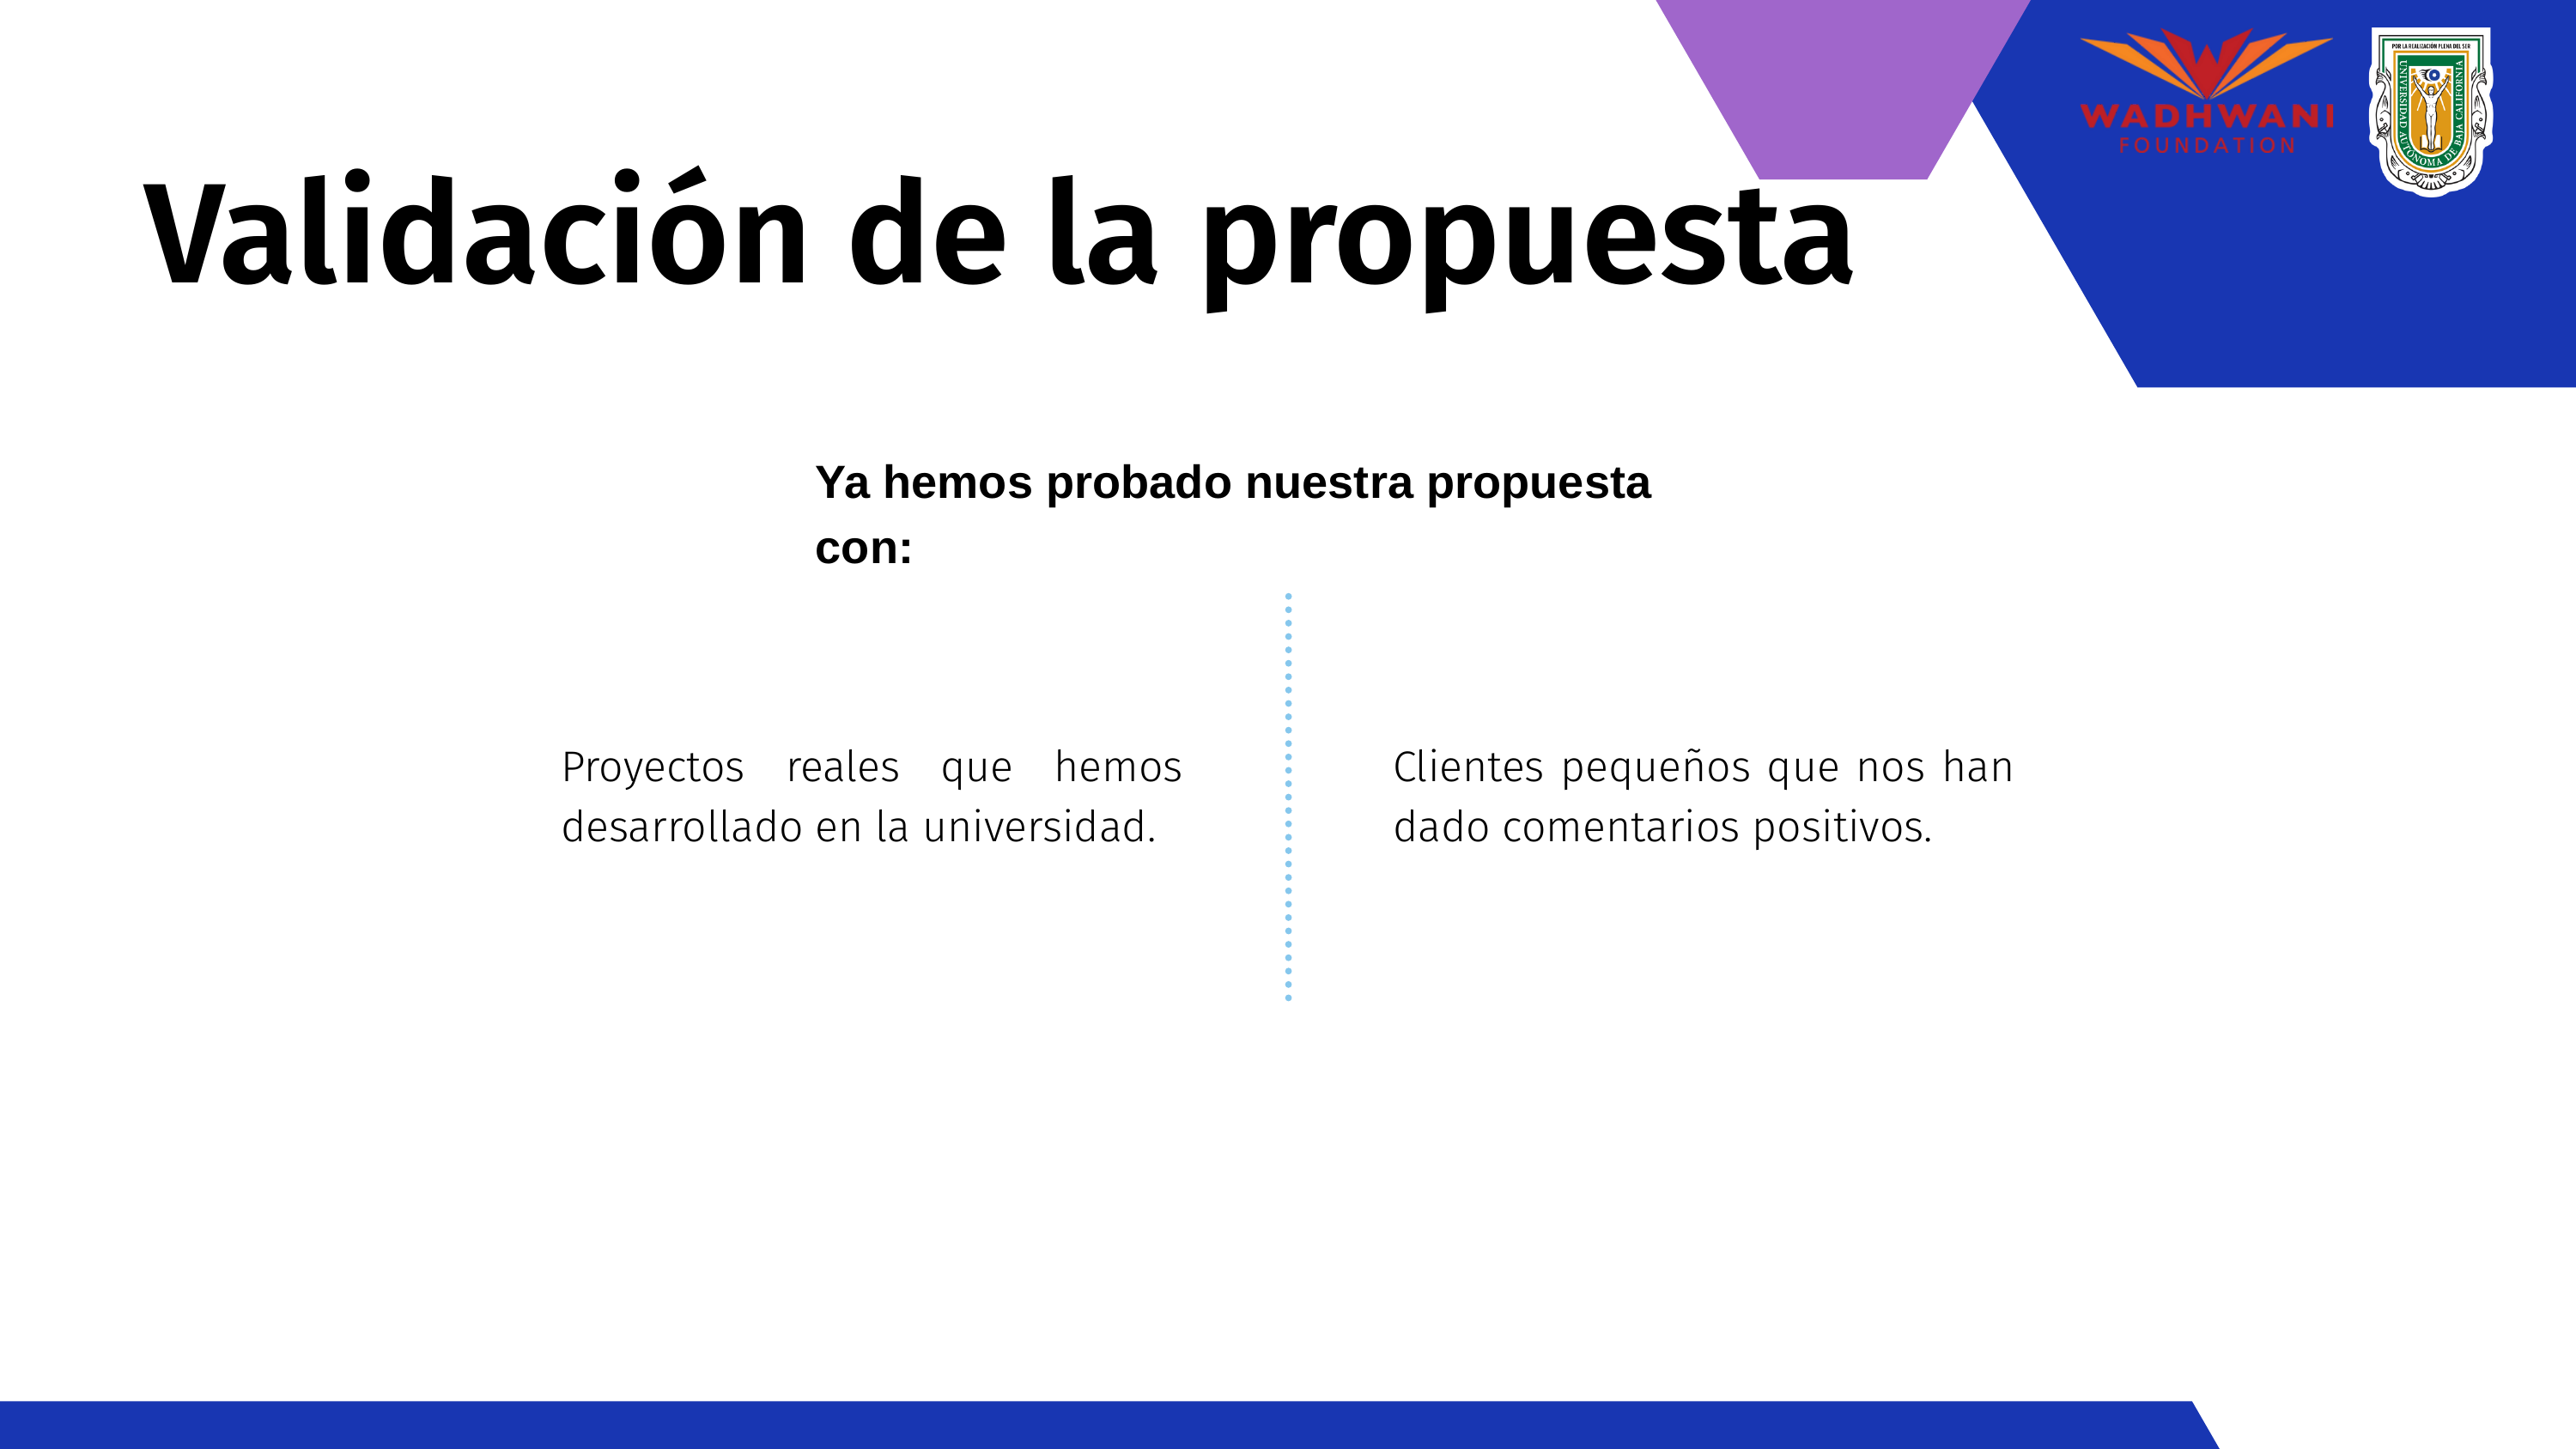

Validación de la propuesta
Ya hemos probado nuestra propuesta con:

Proyectos reales que hemos desarrollado en la universidad.
Clientes pequeños que nos han dado comentarios positivos.